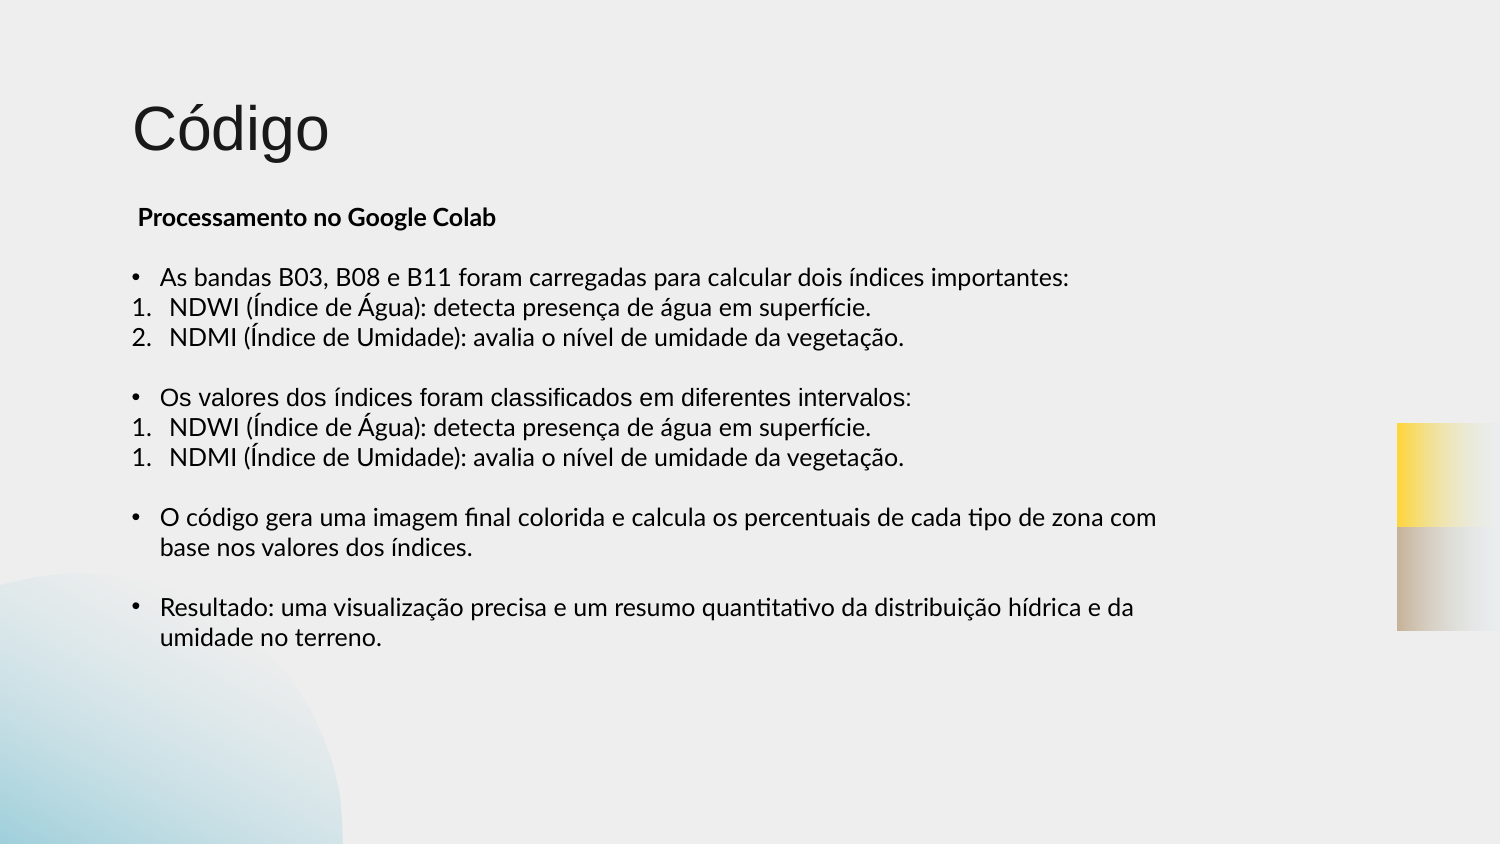

# Código
 Processamento no Google Colab

As bandas B03, B08 e B11 foram carregadas para calcular dois índices importantes:
NDWI (Índice de Água): detecta presença de água em superfície.
NDMI (Índice de Umidade): avalia o nível de umidade da vegetação.

Os valores dos índices foram classificados em diferentes intervalos:
NDWI (Índice de Água): detecta presença de água em superfície.
NDMI (Índice de Umidade): avalia o nível de umidade da vegetação.

O código gera uma imagem final colorida e calcula os percentuais de cada tipo de zona com base nos valores dos índices.

Resultado: uma visualização precisa e um resumo quantitativo da distribuição hídrica e da umidade no terreno.